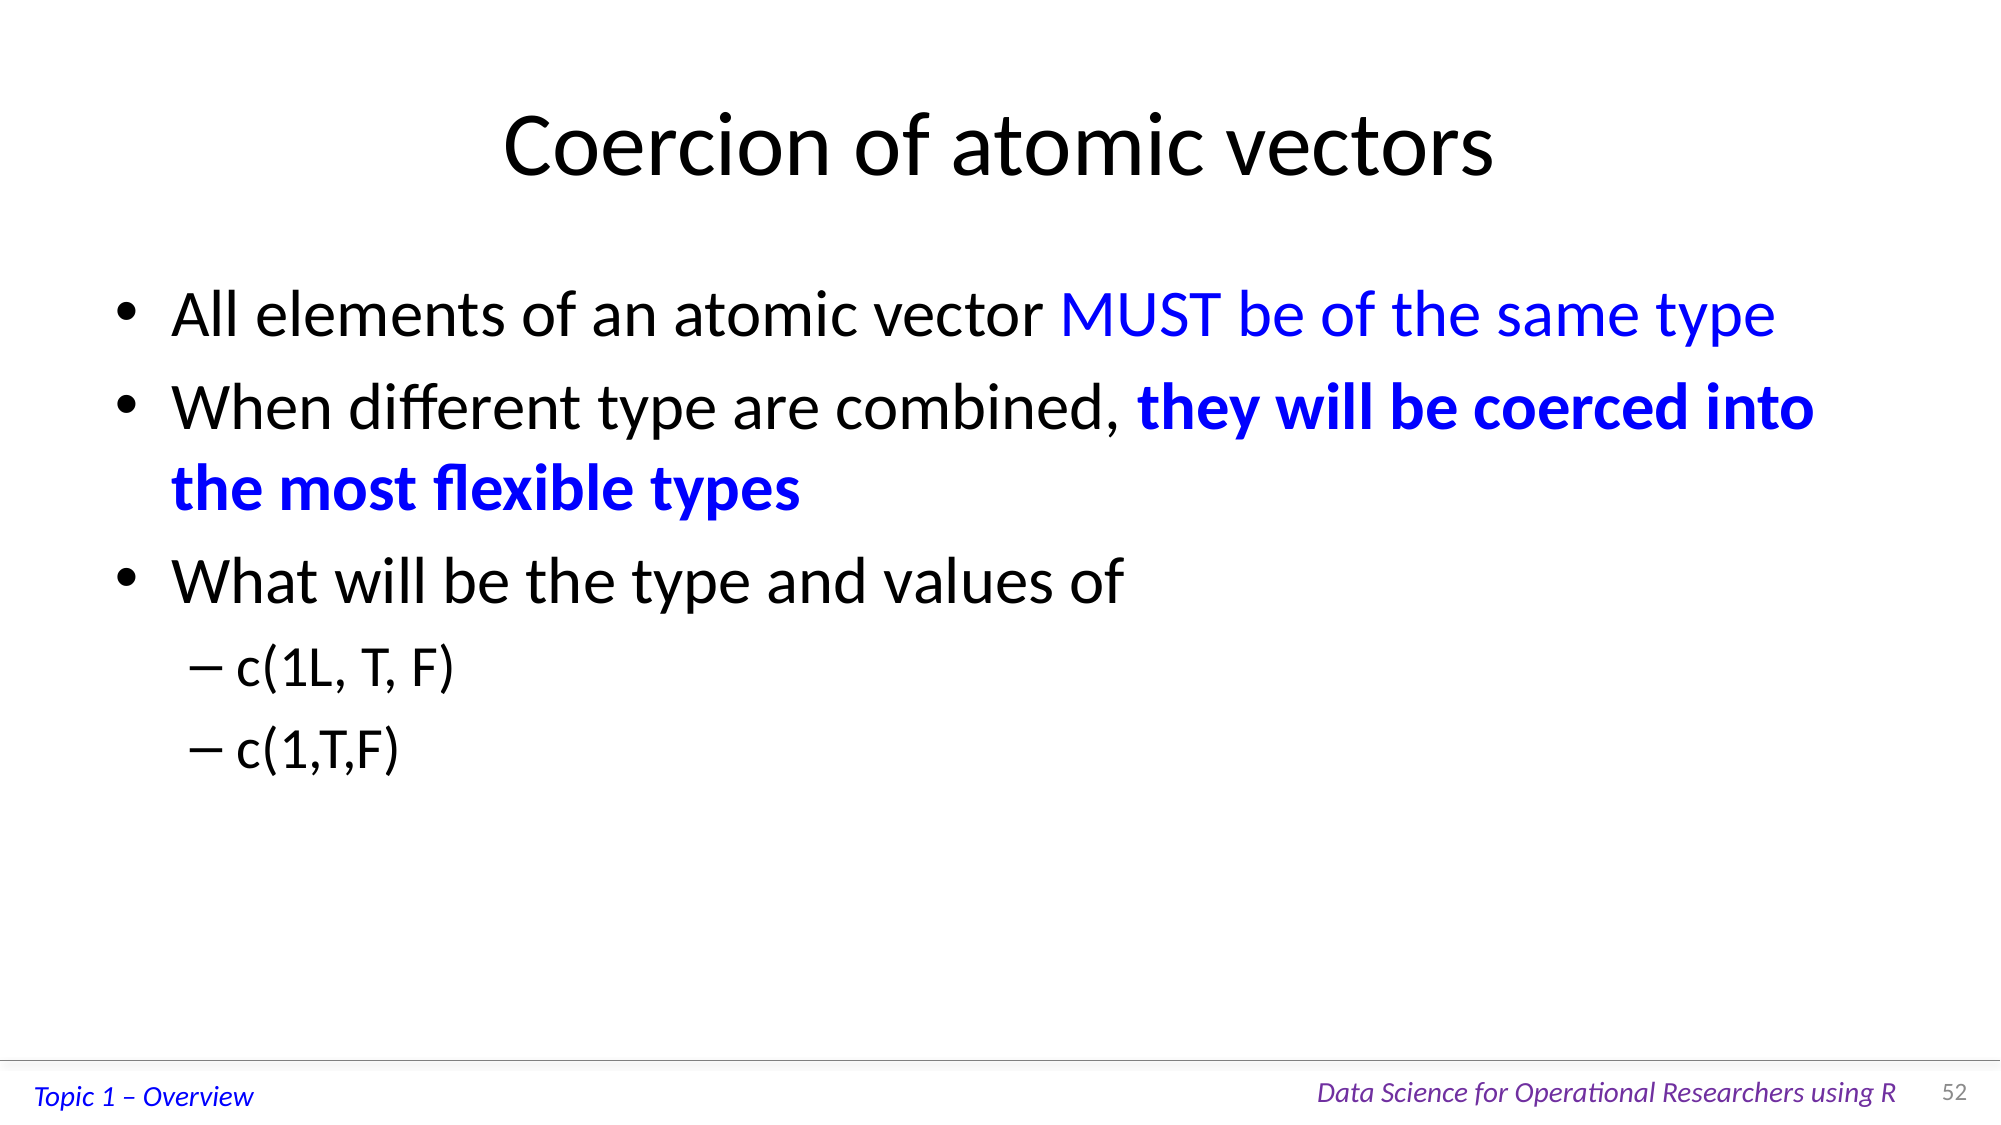

# Coercion of atomic vectors
All elements of an atomic vector MUST be of the same type
When different type are combined, they will be coerced into the most flexible types
What will be the type and values of
c(1L, T, F)
c(1,T,F)
52